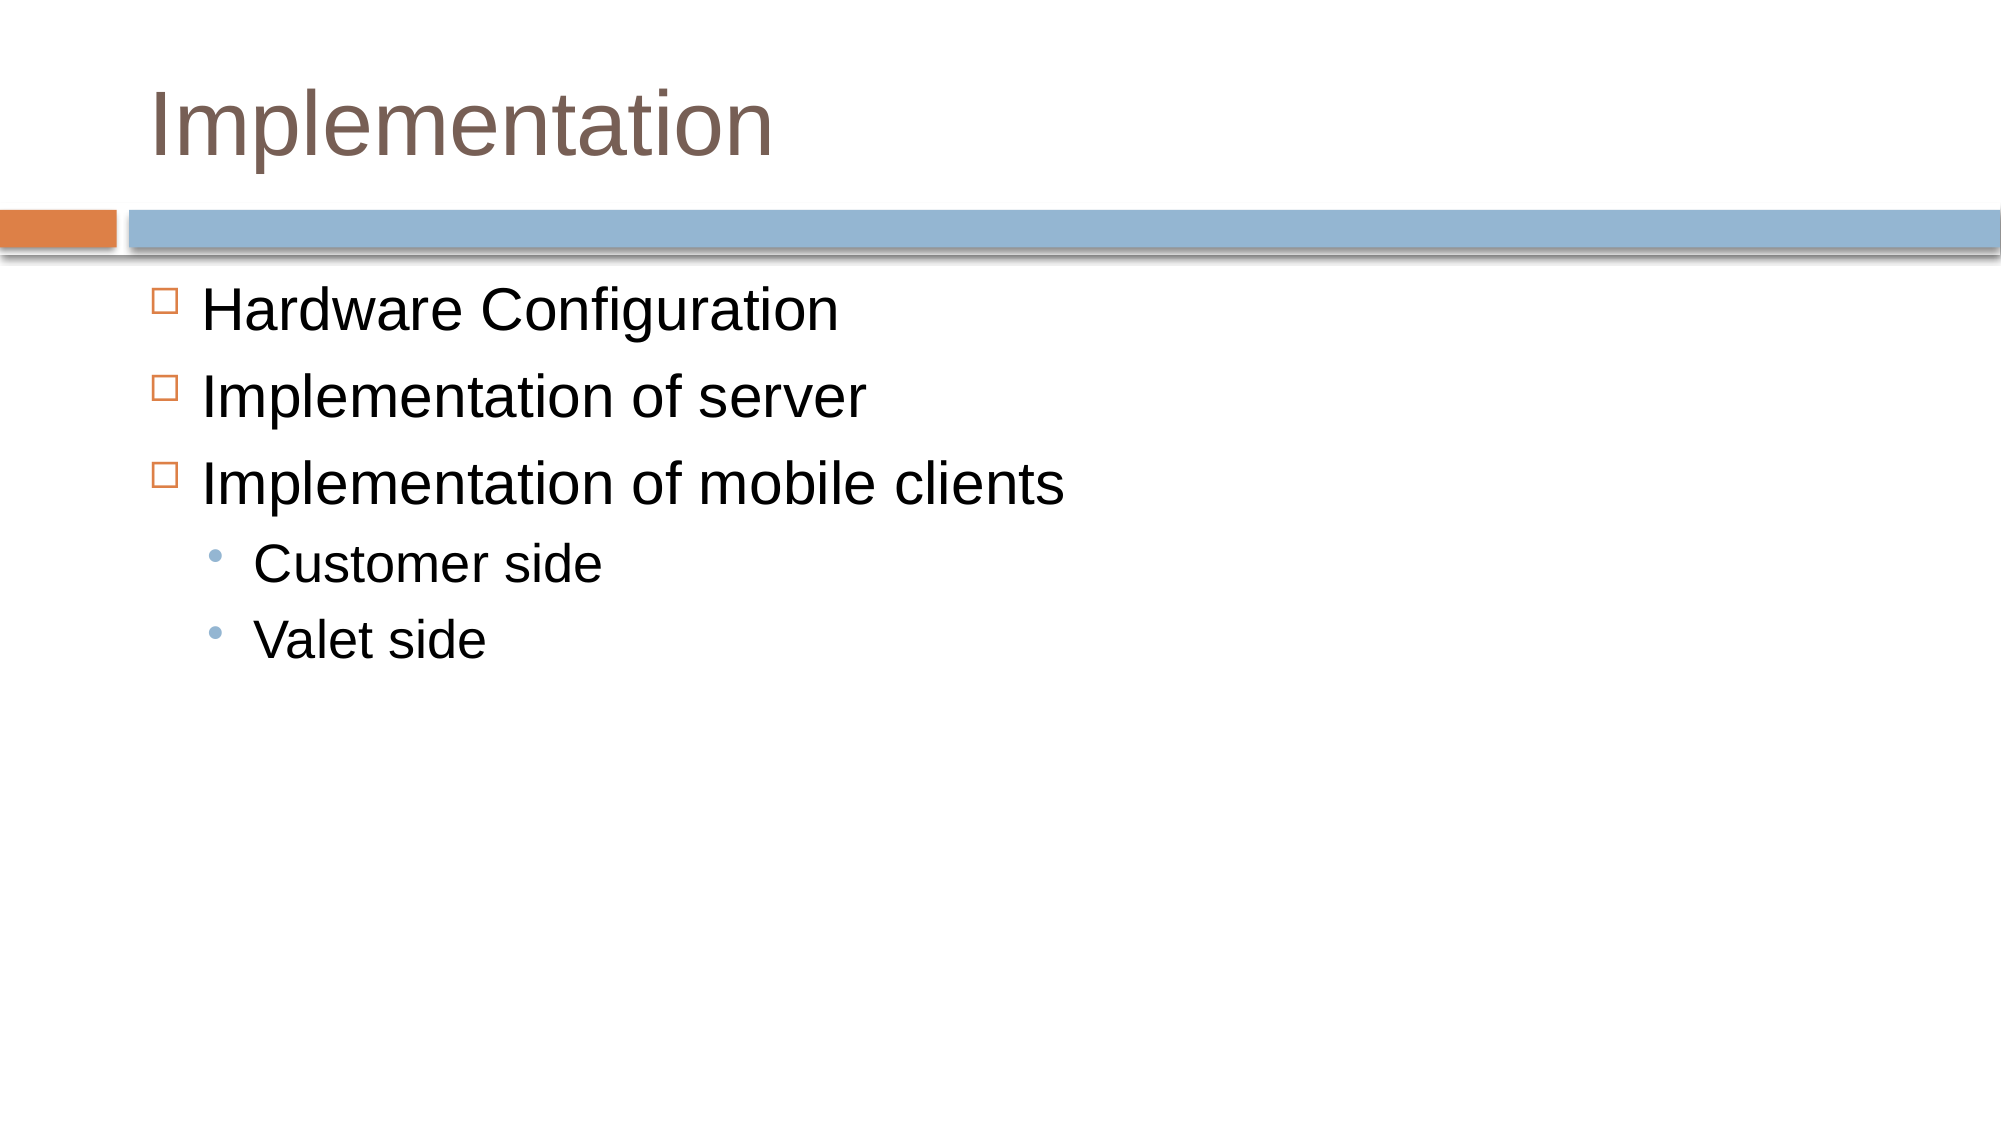

# Implementation
Hardware Configuration
Implementation of server
Implementation of mobile clients
Customer side
Valet side